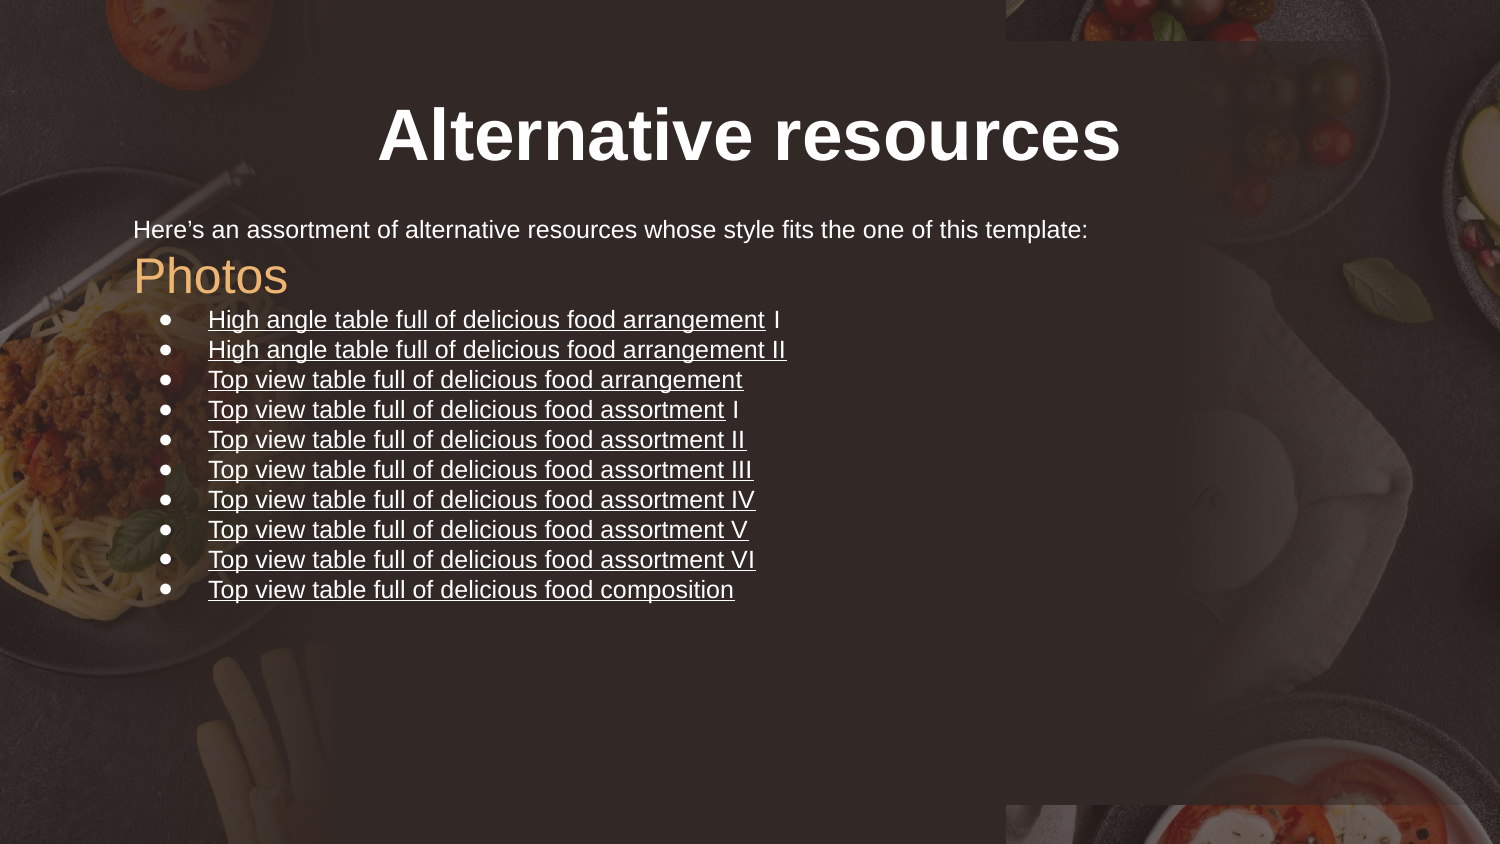

# Alternative resources
Here’s an assortment of alternative resources whose style fits the one of this template:
Photos
High angle table full of delicious food arrangement I
High angle table full of delicious food arrangement II
Top view table full of delicious food arrangement
Top view table full of delicious food assortment I
Top view table full of delicious food assortment II
Top view table full of delicious food assortment III
Top view table full of delicious food assortment IV
Top view table full of delicious food assortment V
Top view table full of delicious food assortment VI
Top view table full of delicious food composition